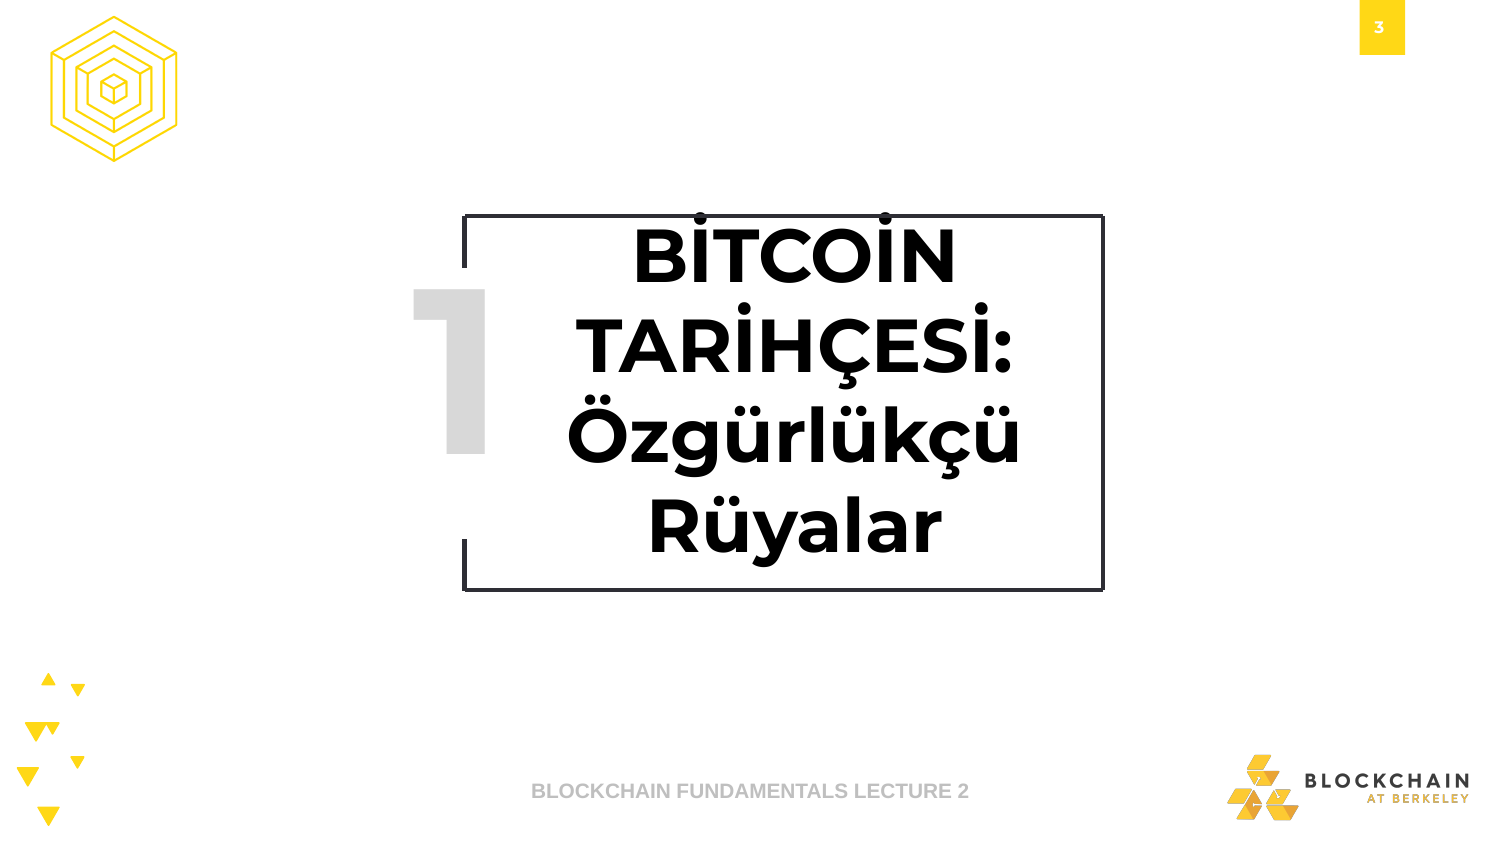

1

BİTCOİN TARİHÇESİ:
Özgürlükçü Rüyalar

BLOCKCHAIN FUNDAMENTALS LECTURE 2